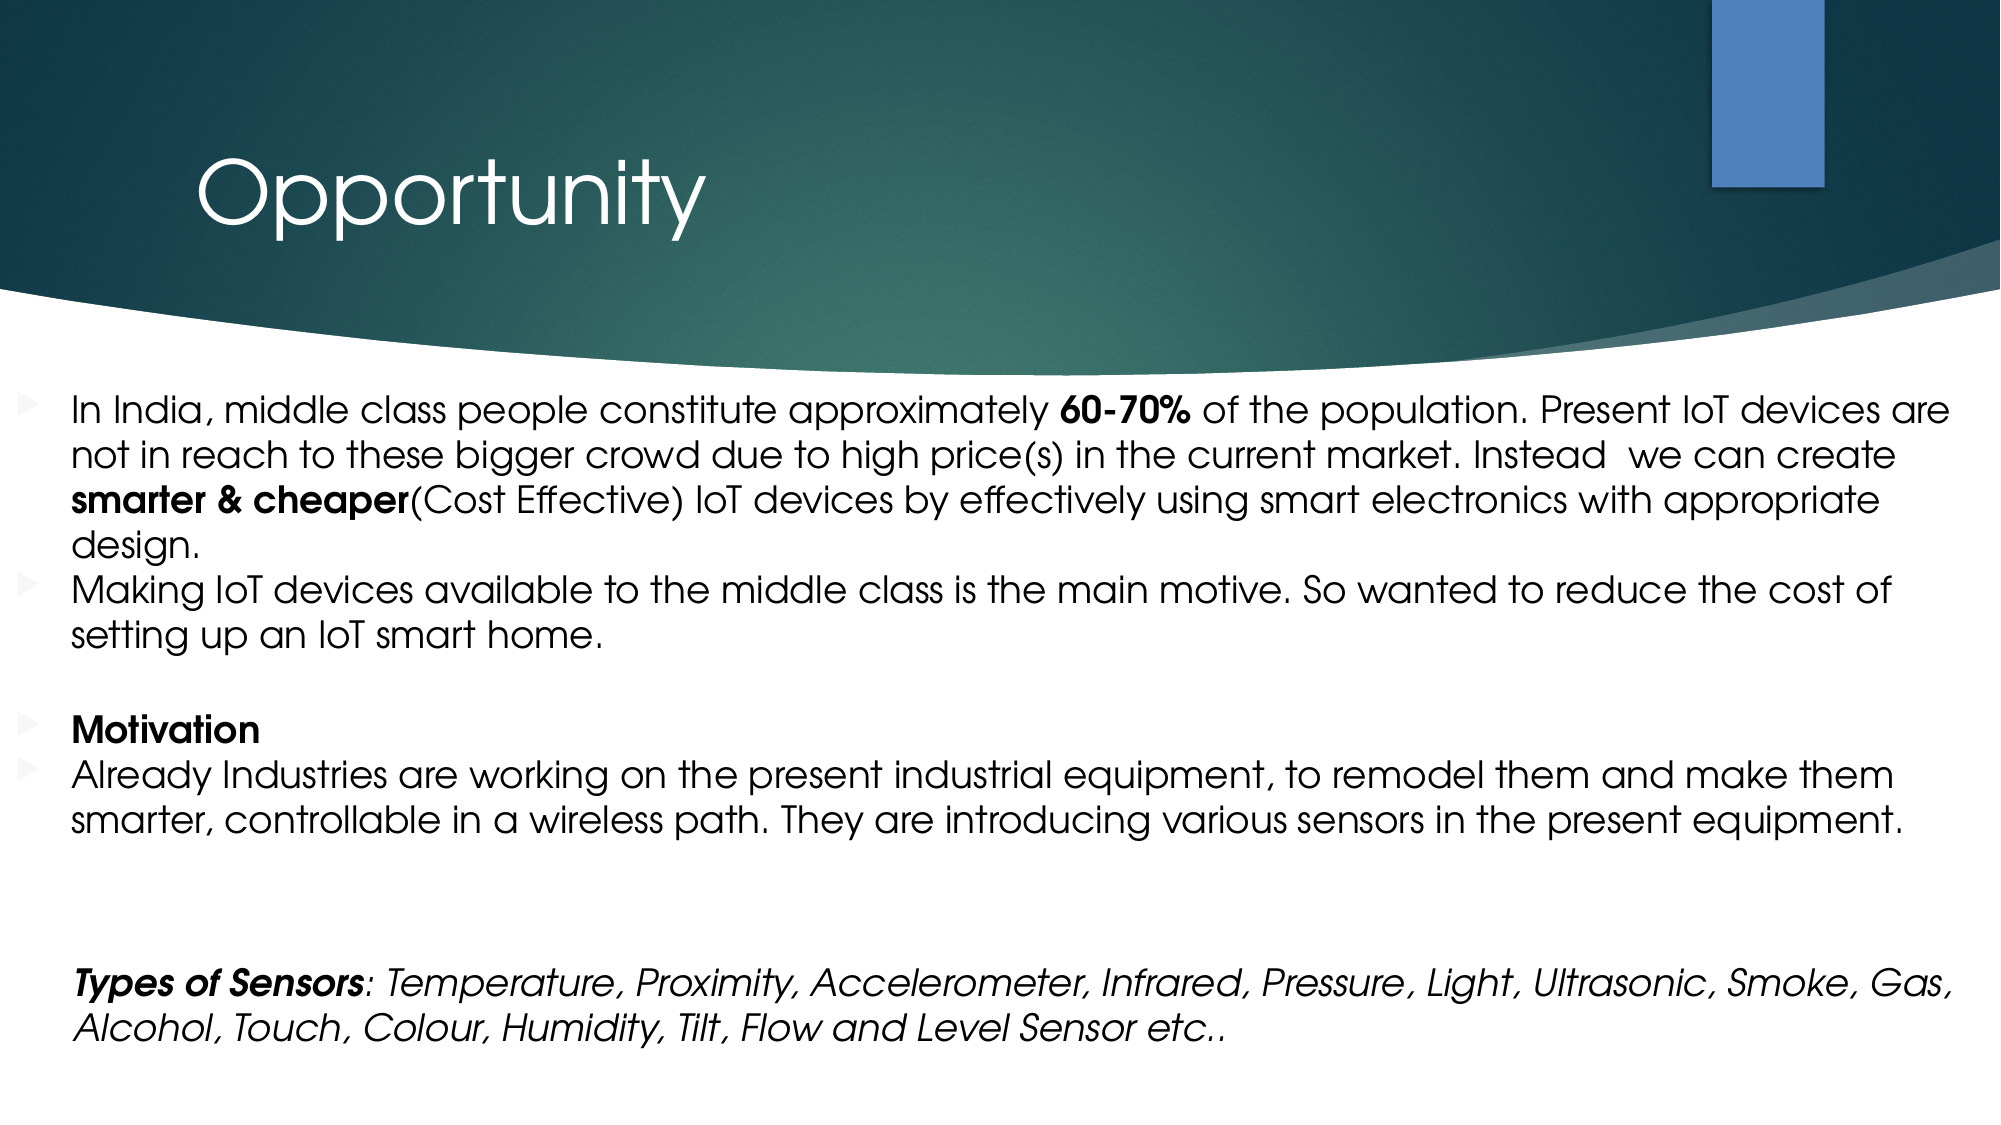

Opportunity

In India, middle class people constitute approximately 60-70% of the population. Present IoT devices are not in reach to these bigger crowd due to high price(s) in the current market. Instead  we can create smarter & cheaper(Cost Effective) IoT devices by effectively using smart electronics with appropriate design.
Making IoT devices available to the middle class is the main motive. So wanted to reduce the cost of setting up an IoT smart home.

Motivation
Already Industries are working on the present industrial equipment, to remodel them and make them smarter, controllable in a wireless path. They are introducing various sensors in the present equipment.

Types of Sensors: Temperature, Proximity, Accelerometer, Infrared, Pressure, Light, Ultrasonic, Smoke, Gas, Alcohol, Touch, Colour, Humidity, Tilt, Flow and Level Sensor etc..